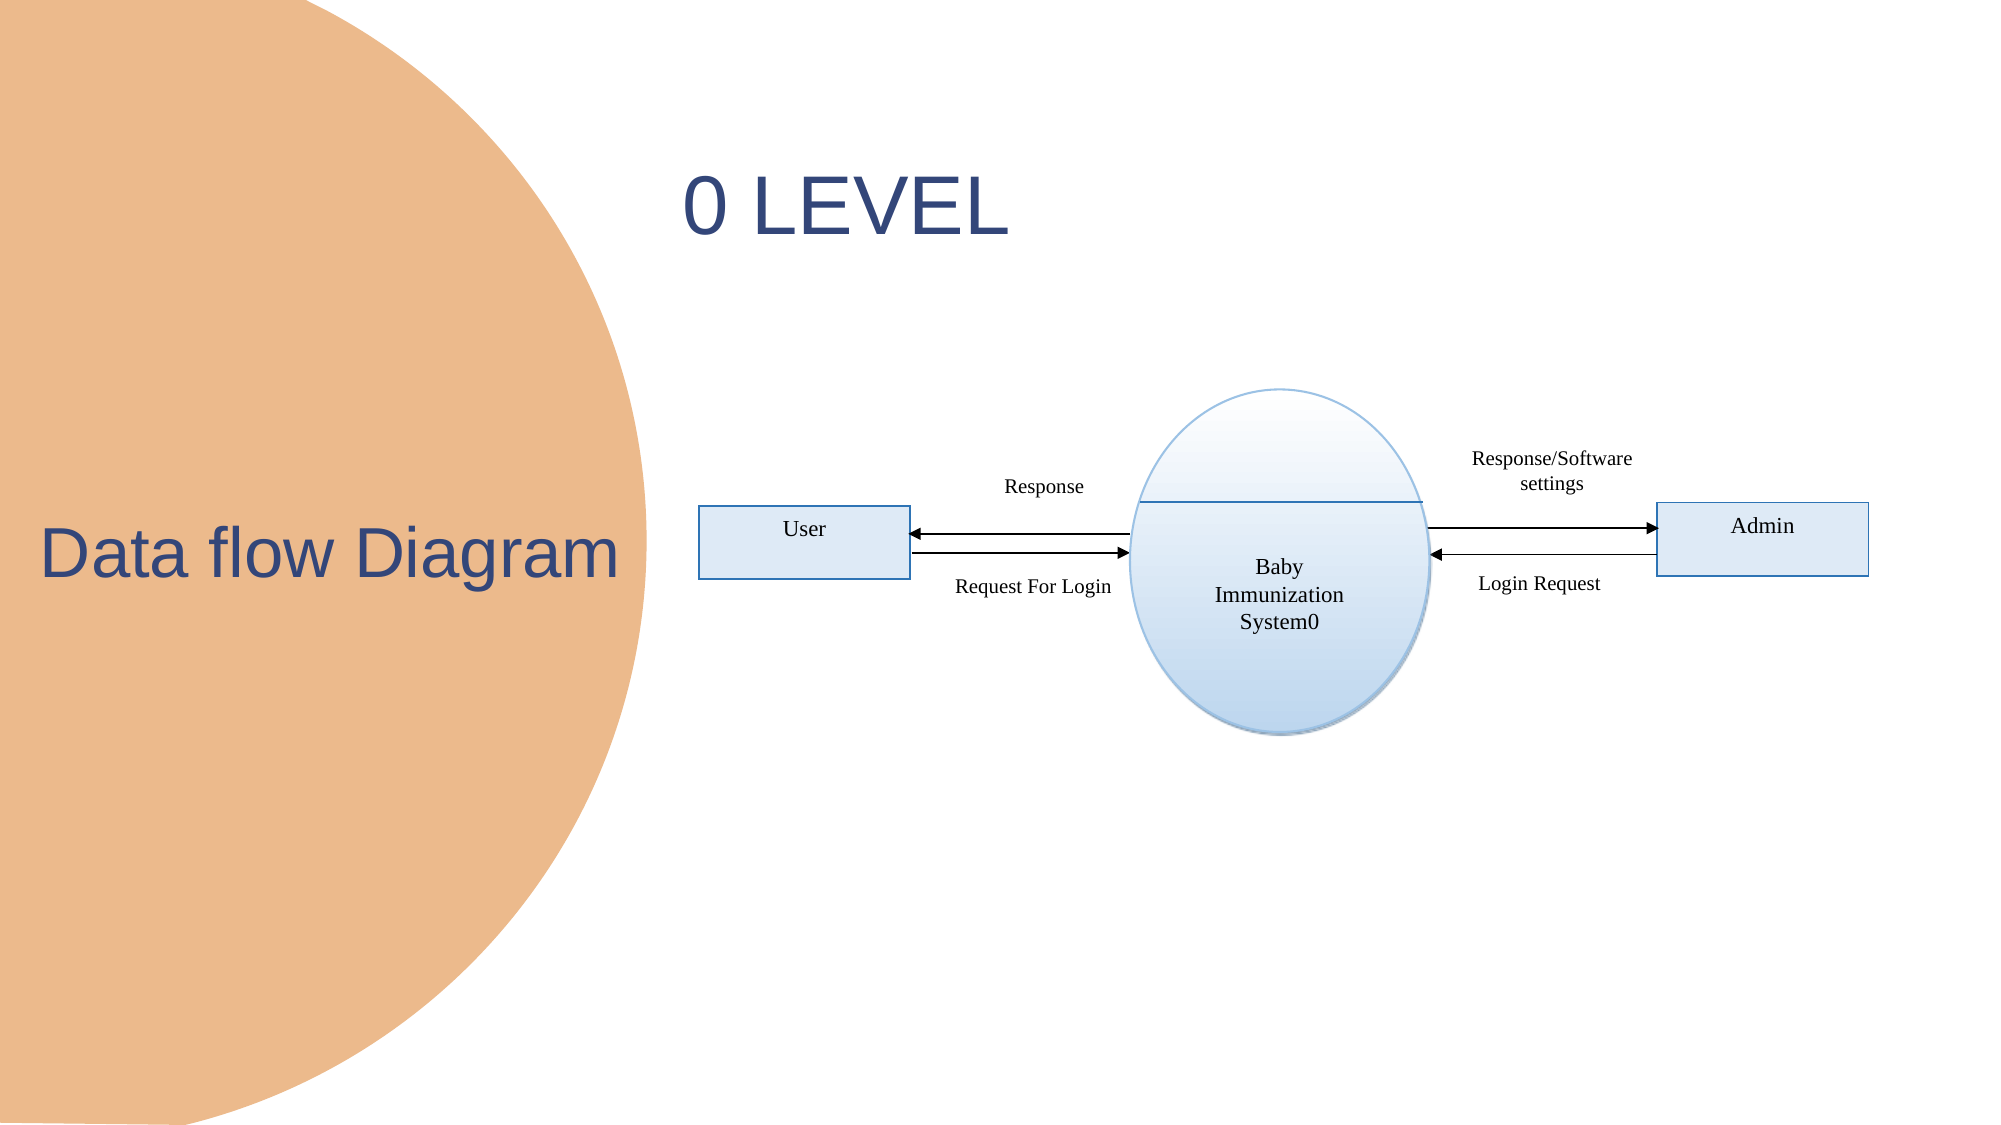

# 0 LEVEL

Baby Immunization System0
Response/Software settings
Response
Admin
User
Login Request
Request For Login

Data flow Diagram